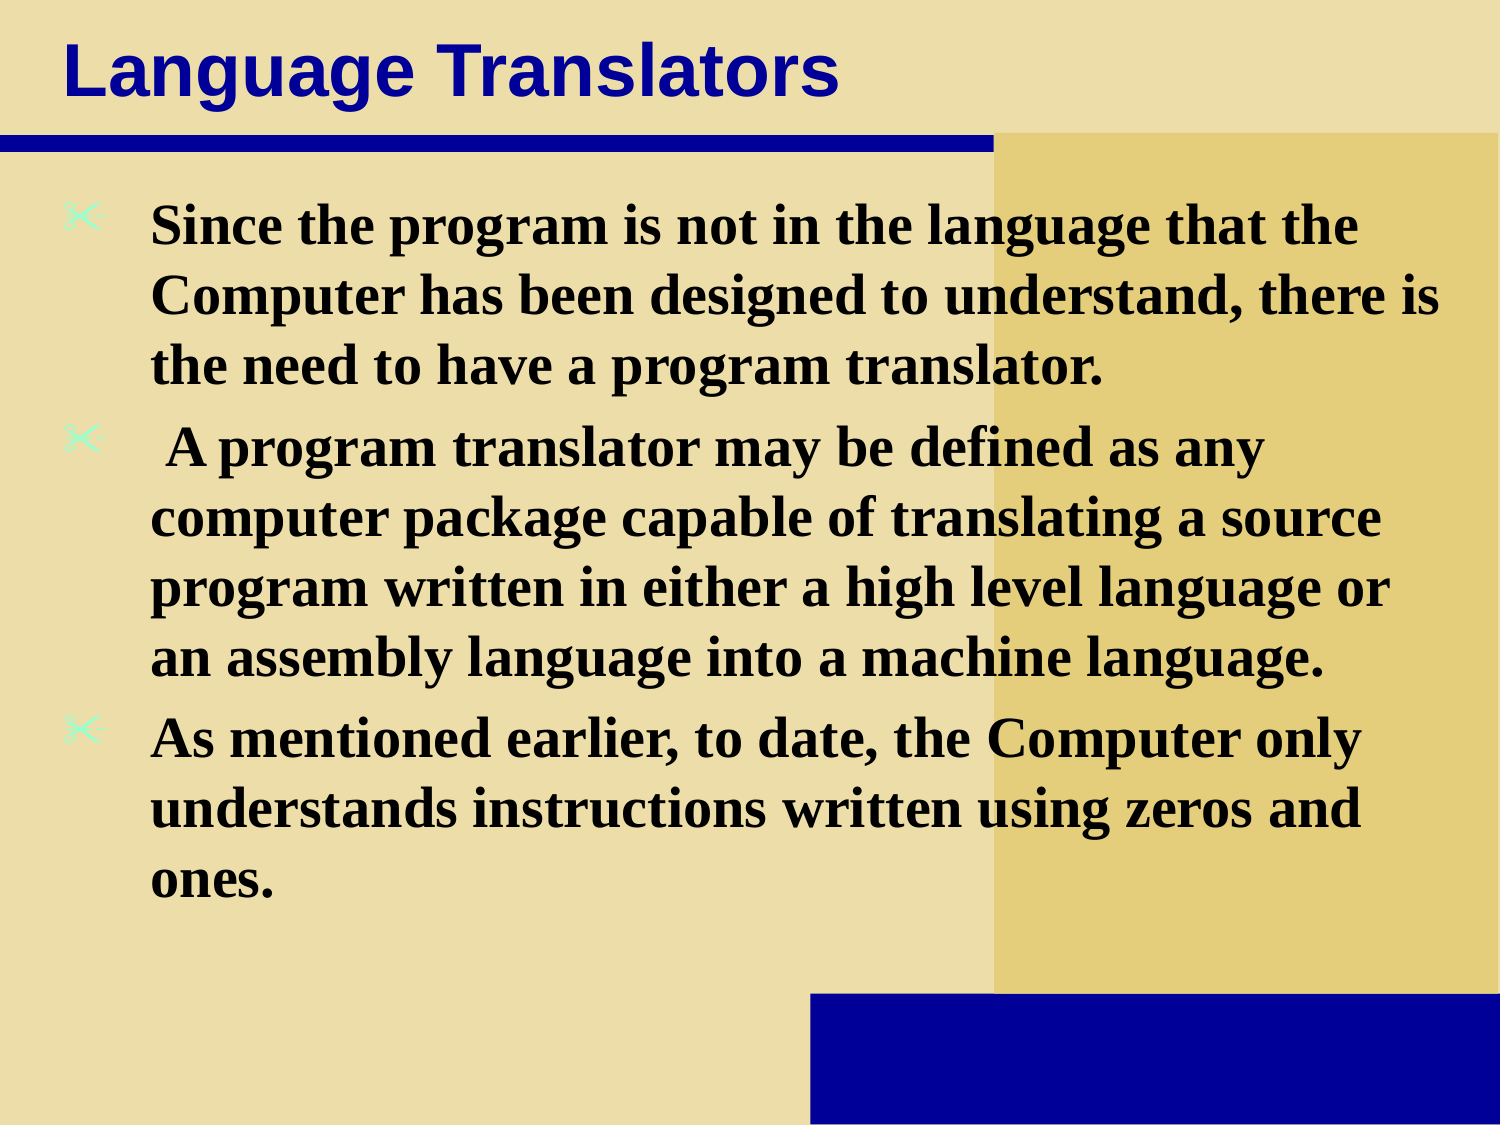

# Language Translators
Since the program is not in the language that the Computer has been designed to understand, there is the need to have a program translator.
 A program translator may be defined as any computer package capable of translating a source program written in either a high level language or an assembly language into a machine language.
As mentioned earlier, to date, the Computer only understands instructions written using zeros and ones.